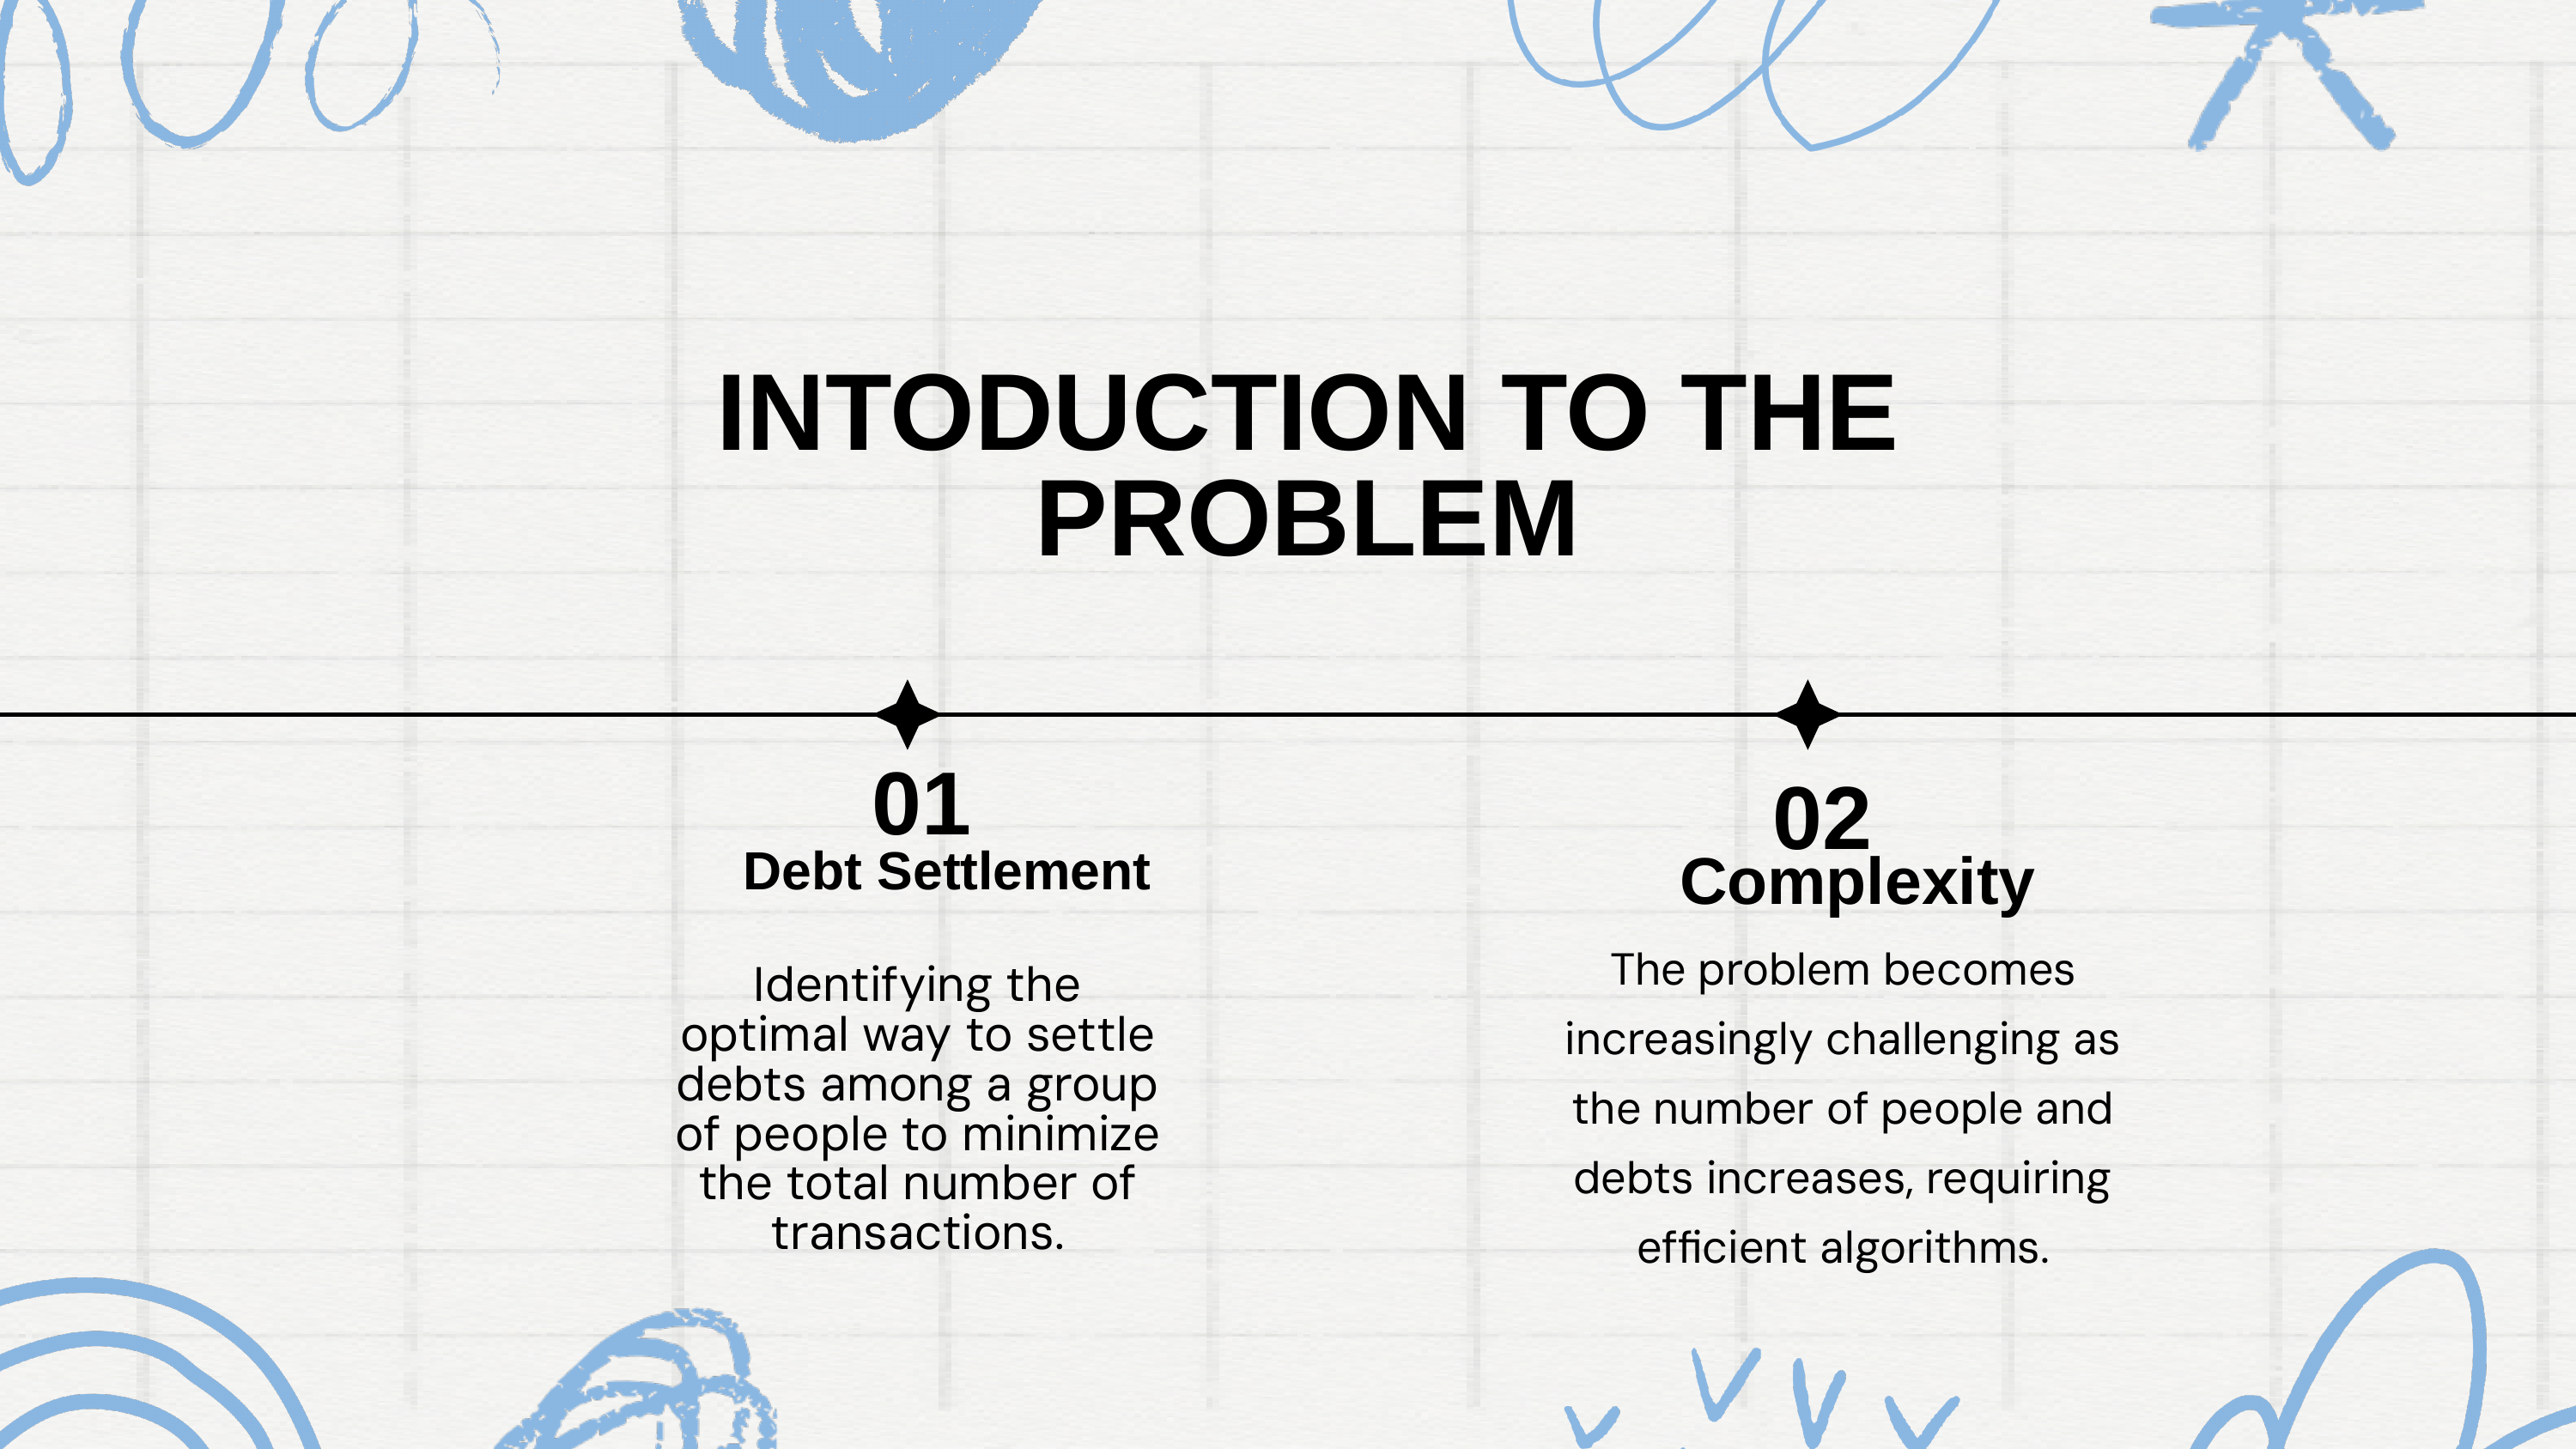

INTODUCTION TO THE PROBLEM

01
02
Debt Settlement
Complexity

Identifying the optimal way to settle debts among a group of people to minimize the total number of transactions.

The problem becomes increasingly challenging as the number of people and debts increases, requiring efficient algorithms.